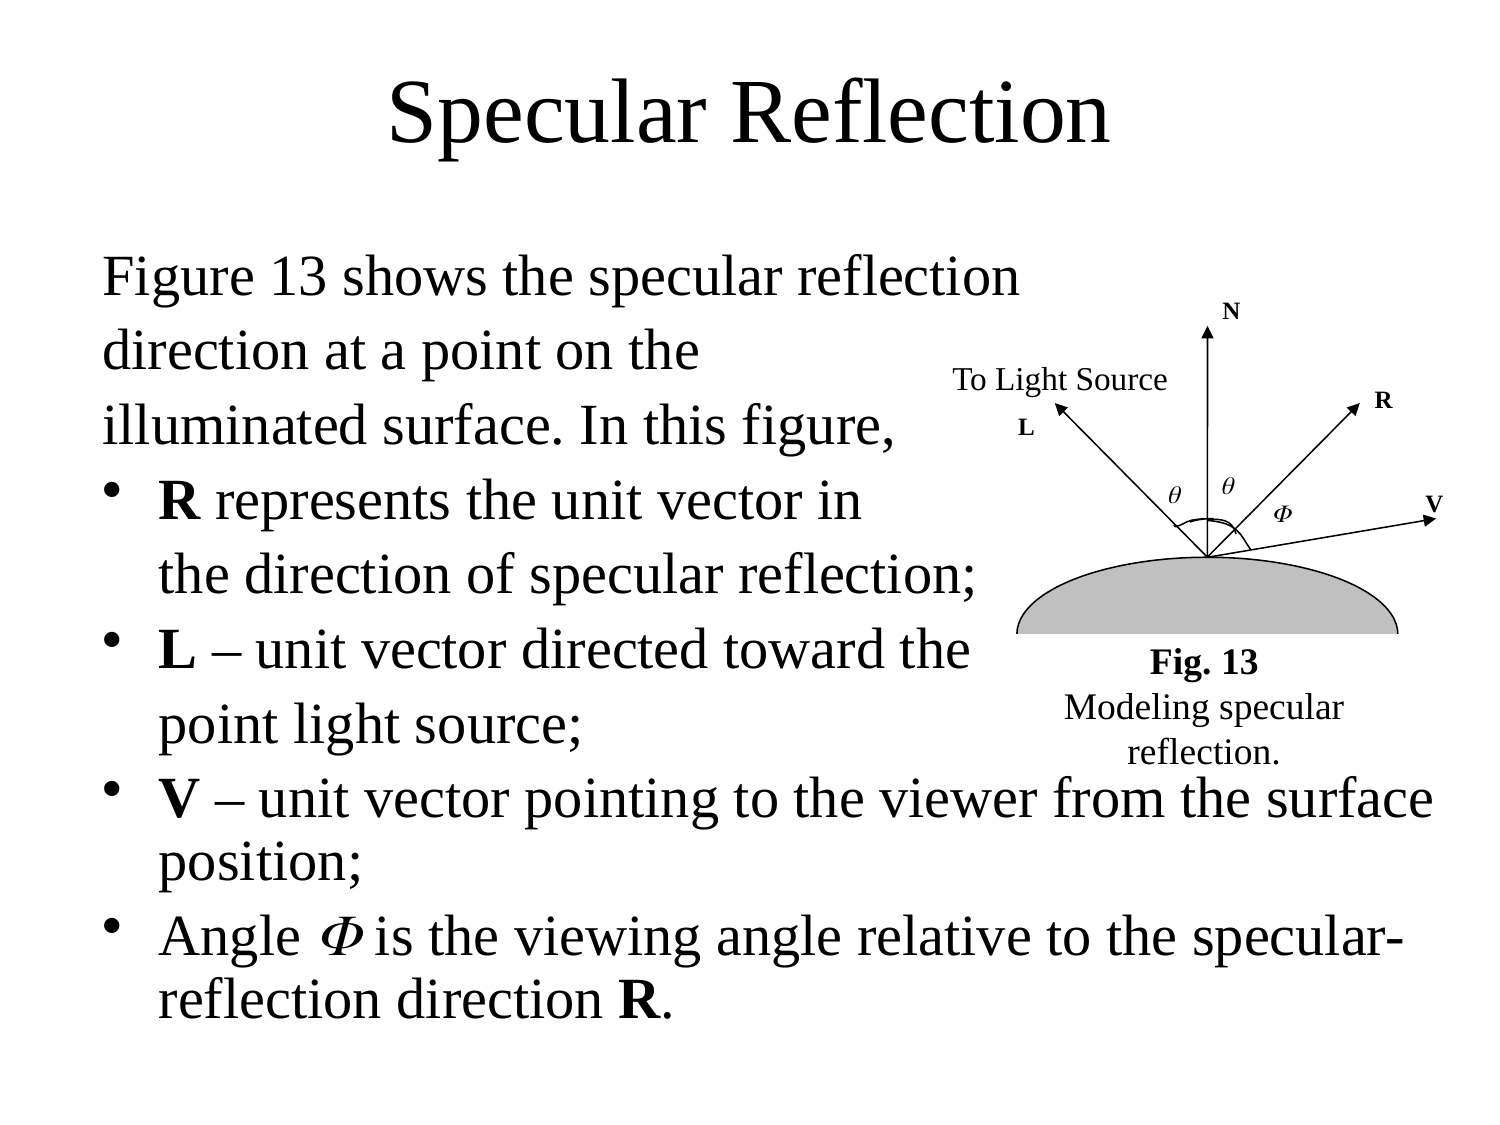

# Specular Reflection
Figure 13 shows the specular reflection
direction at a point on the
illuminated surface. In this figure,
R represents the unit vector in
	the direction of specular reflection;
L – unit vector directed toward the
	point light source;
V – unit vector pointing to the viewer from the surface position;
Angle Φ is the viewing angle relative to the specular-reflection direction R.

N

To Light Source
R
L

θ
θ
V
Φ

Fig. 13
Modeling specular reflection.